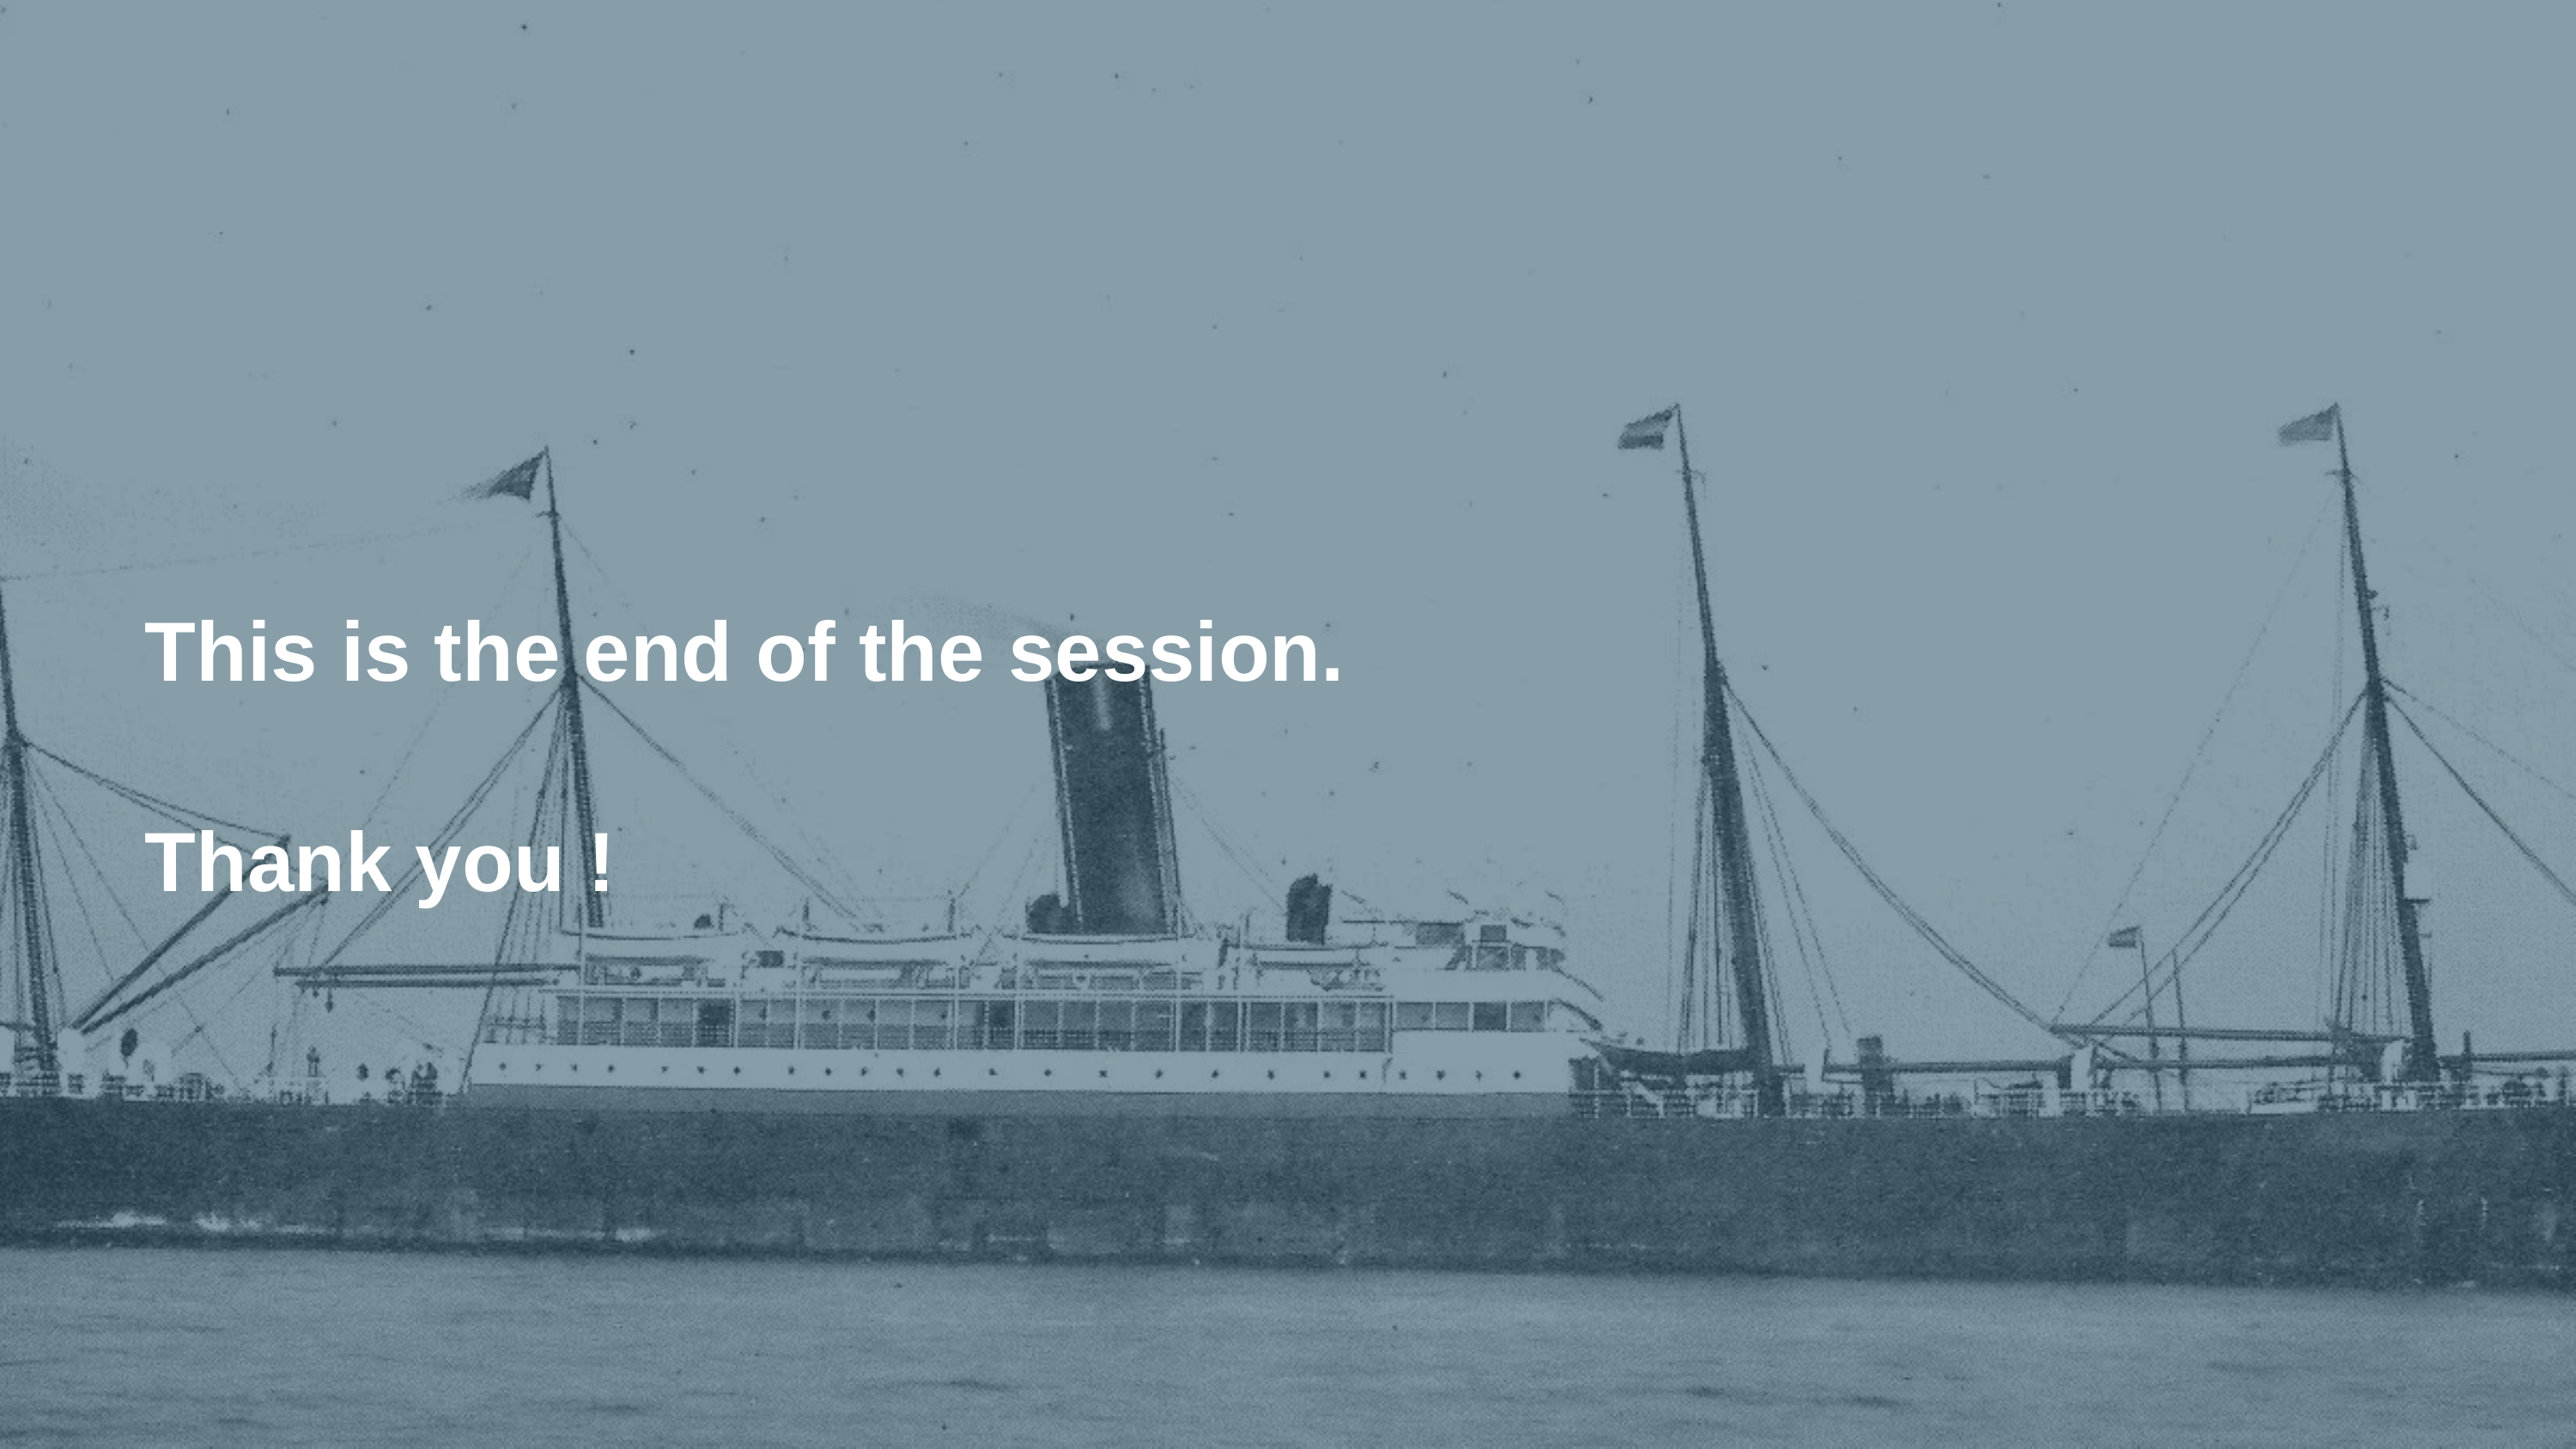

This is the end of the session.
Thank you !